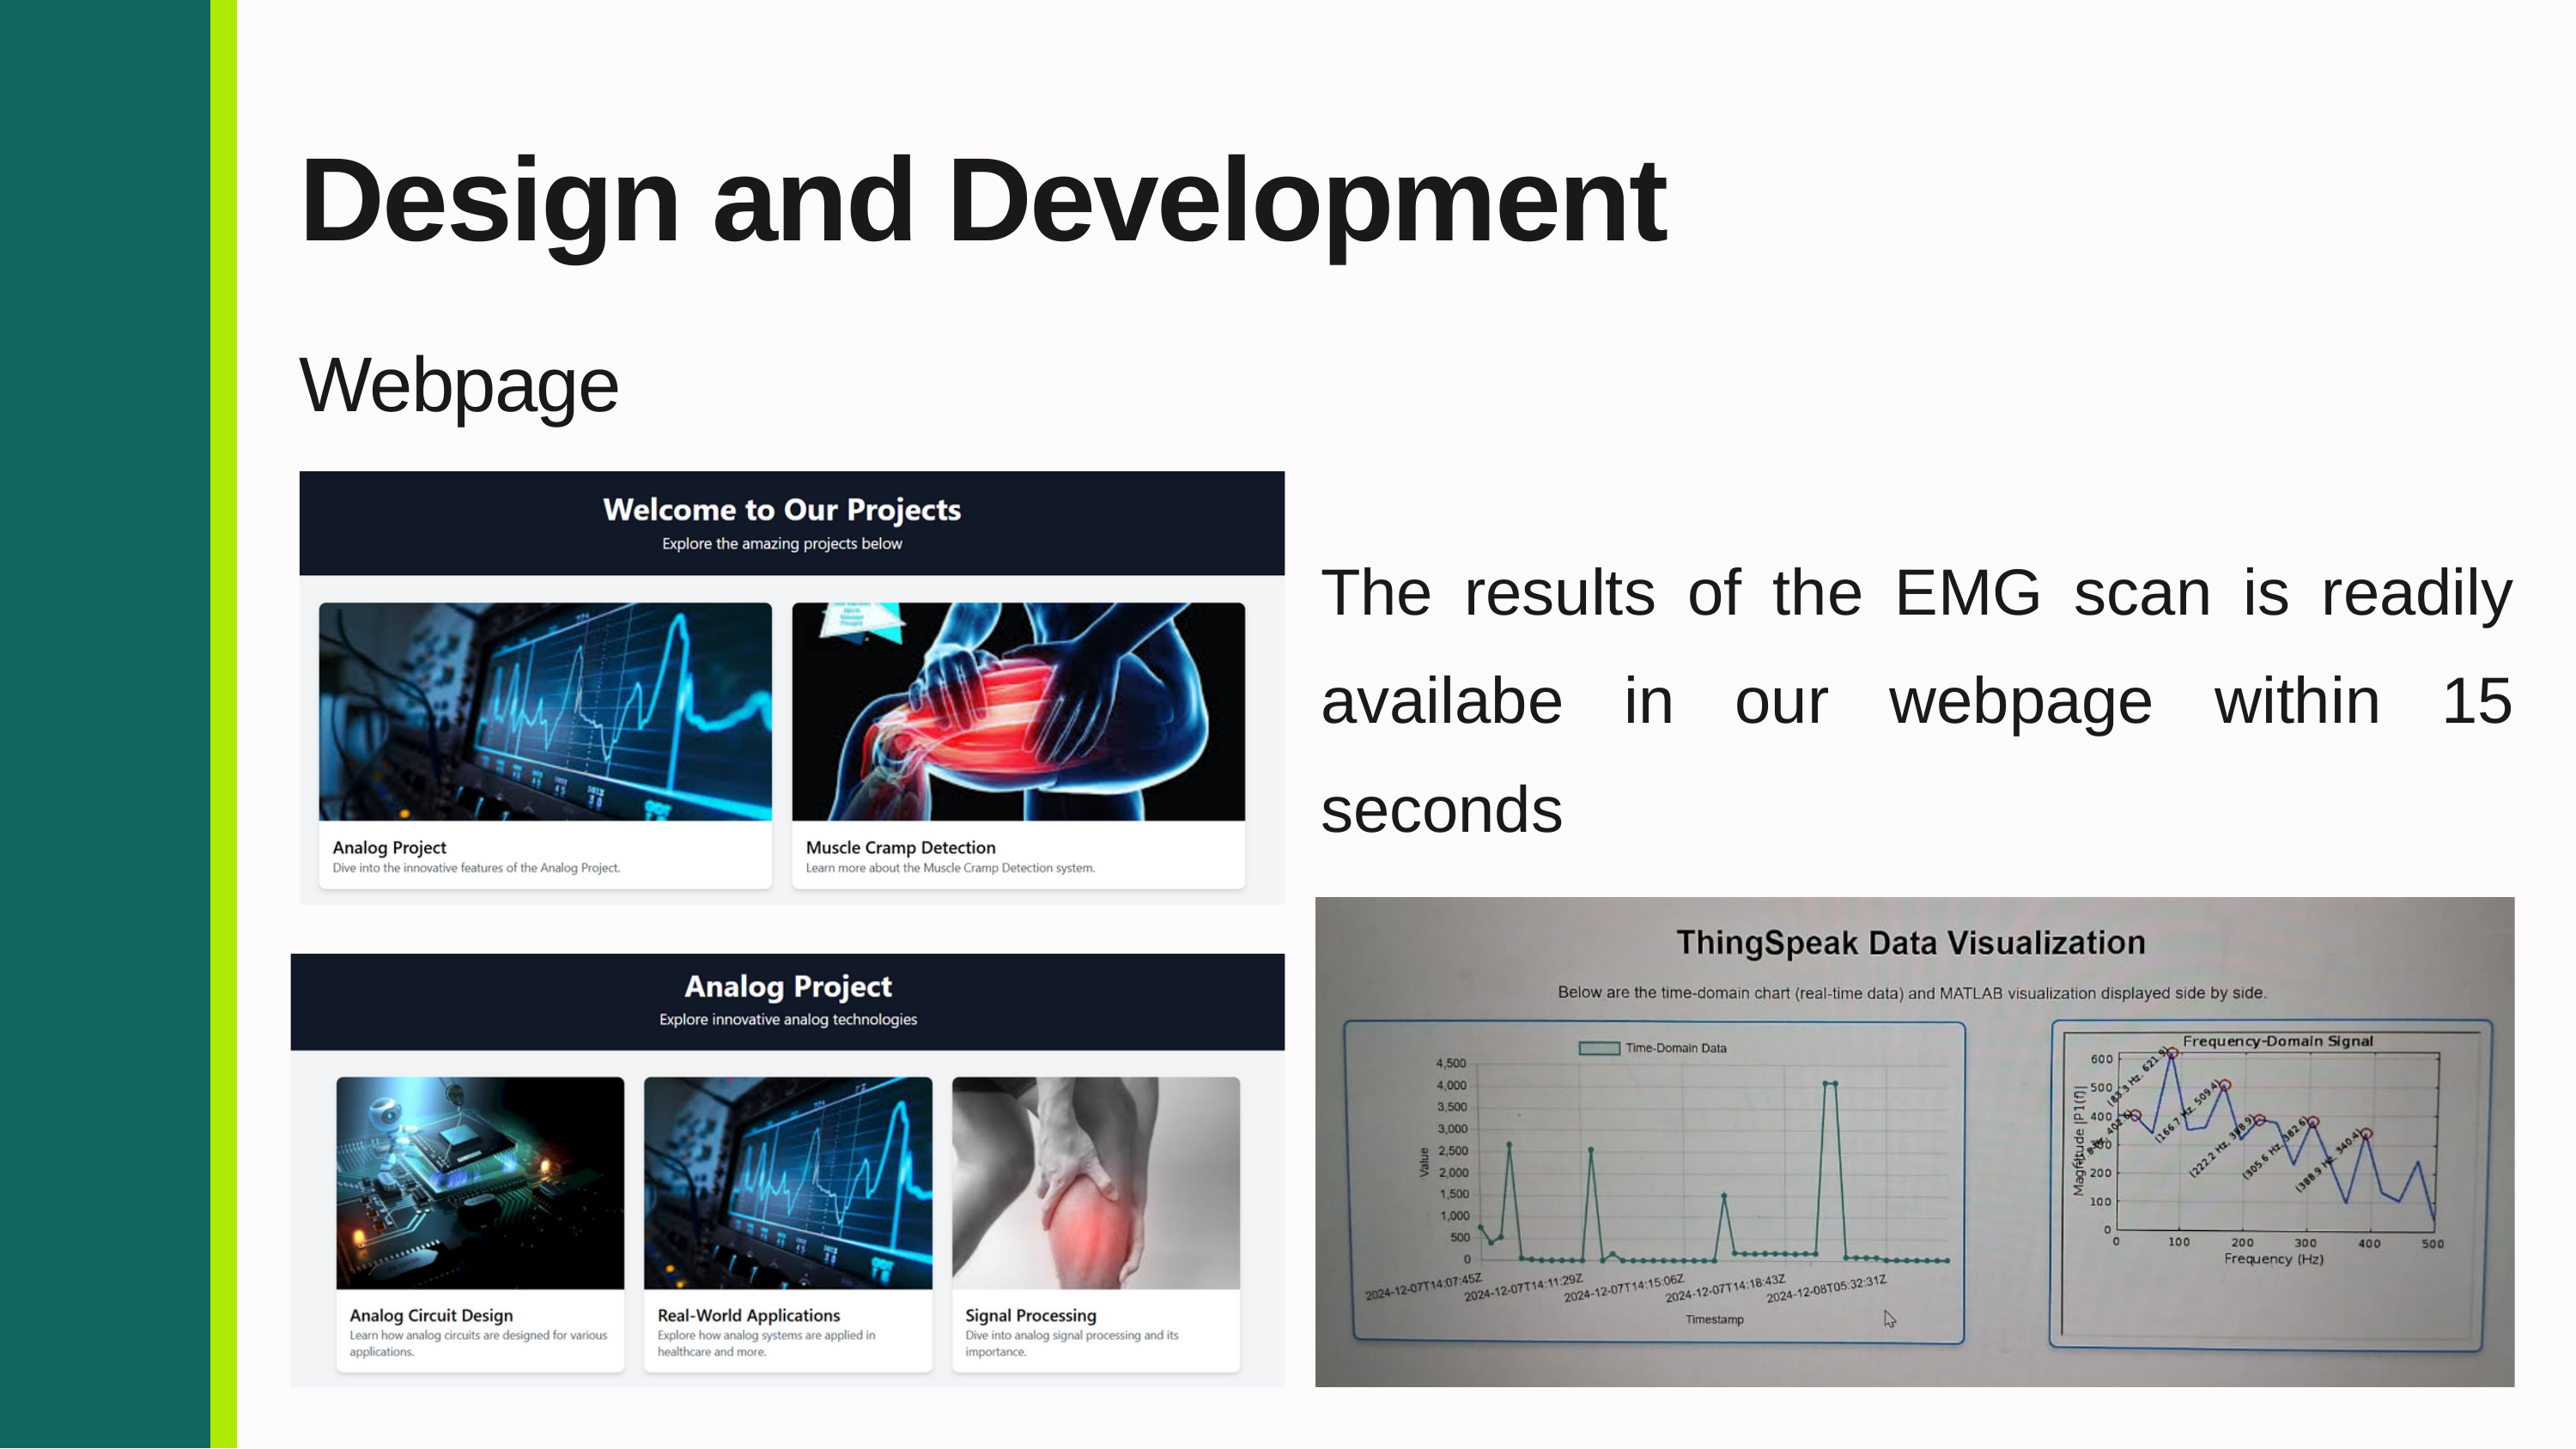

Design and Development
Webpage

The results of the EMG scan is readily availabe in our webpage within 15 seconds